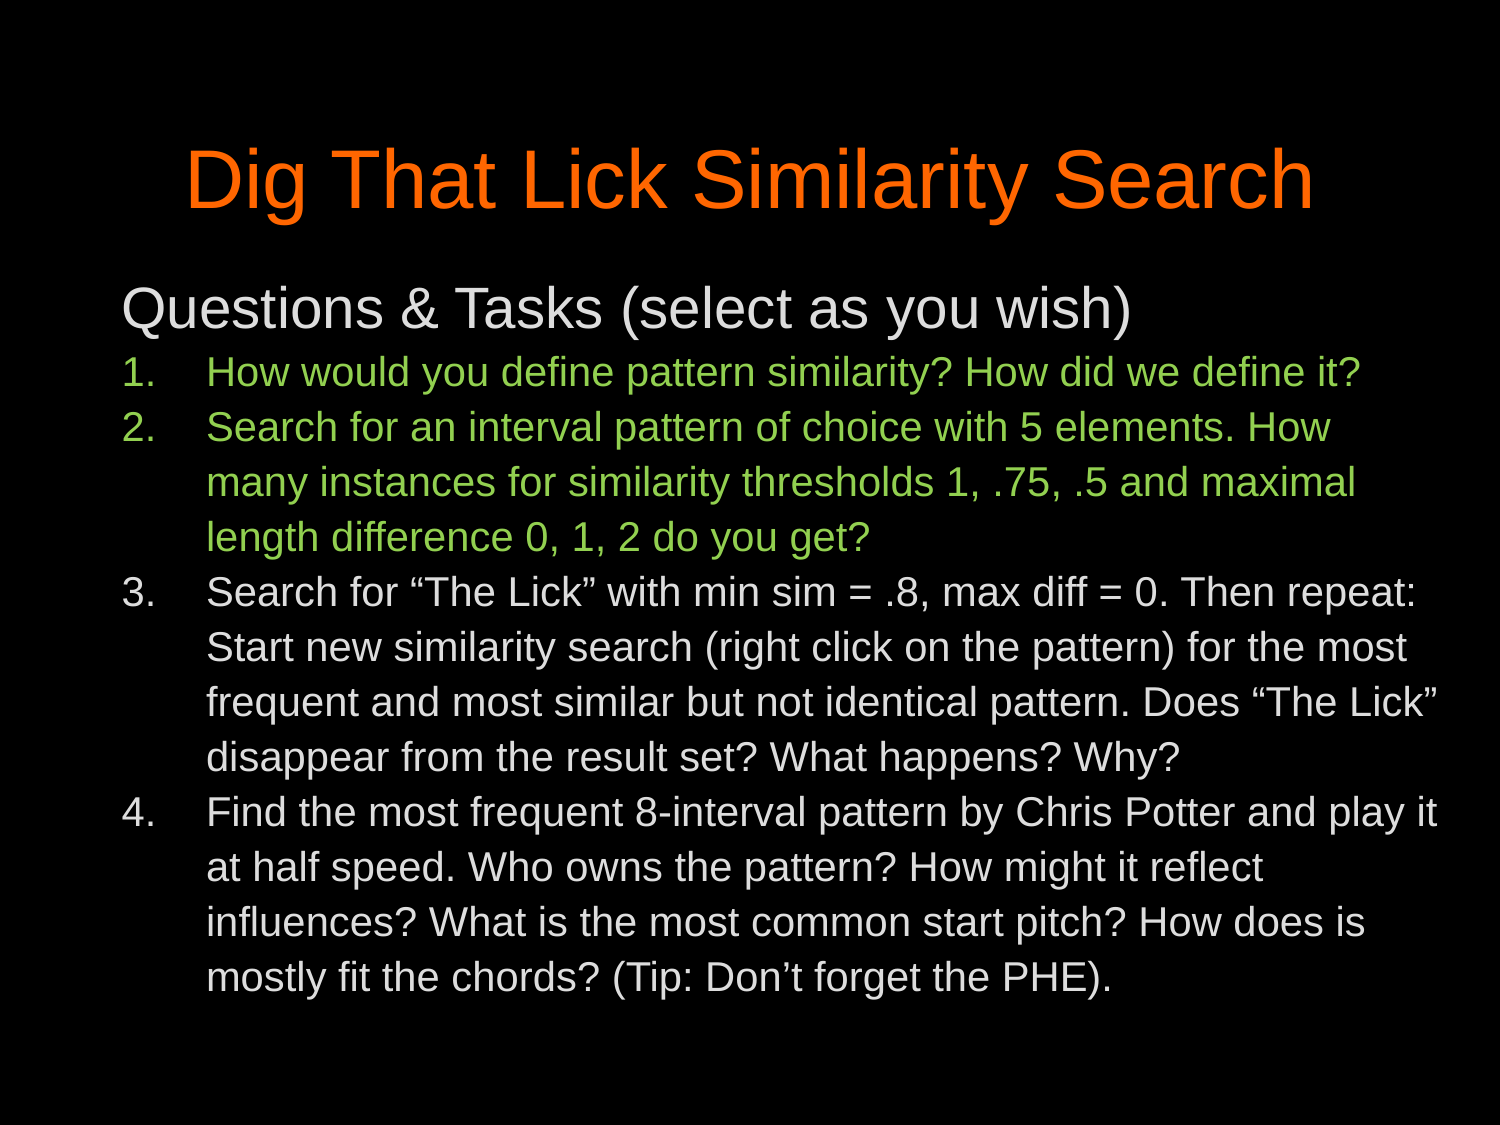

# Dig That Lick Similarity Search
Questions & Tasks (select as you wish)
How would you define pattern similarity? How did we define it?
Search for an interval pattern of choice with 5 elements. How many instances for similarity thresholds 1, .75, .5 and maximal length difference 0, 1, 2 do you get?
Search for “The Lick” with min sim = .8, max diff = 0. Then repeat: Start new similarity search (right click on the pattern) for the most frequent and most similar but not identical pattern. Does “The Lick” disappear from the result set? What happens? Why?
Find the most frequent 8-interval pattern by Chris Potter and play it at half speed. Who owns the pattern? How might it reflect influences? What is the most common start pitch? How does is mostly fit the chords? (Tip: Don’t forget the PHE).